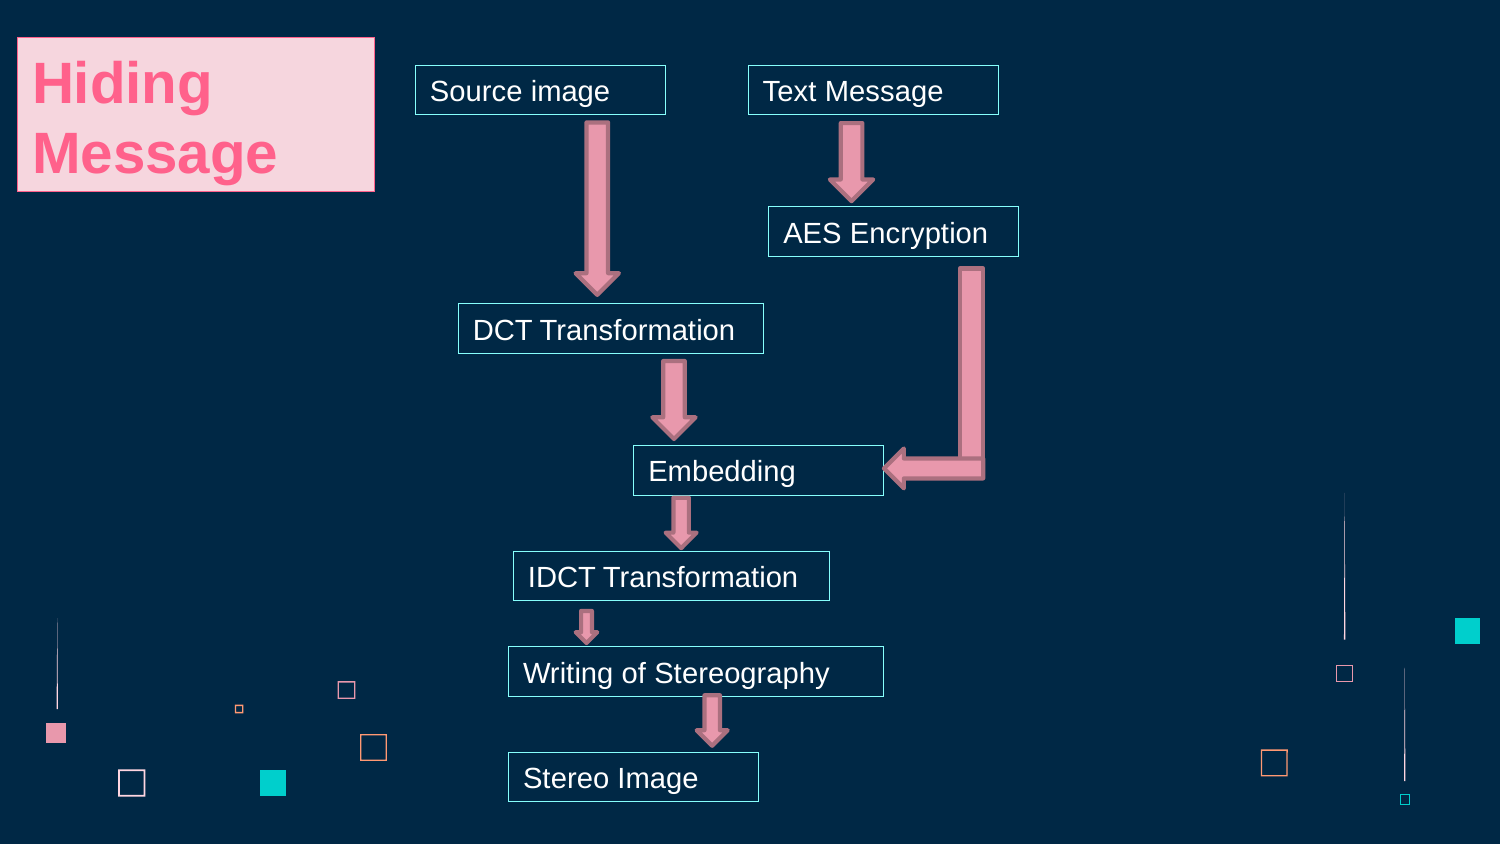

Hiding
Message
Source image
Text Message

AES Encryption

DCT Transformation

Embedding

IDCT Transformation

Writing of Stereography

Stereo Image